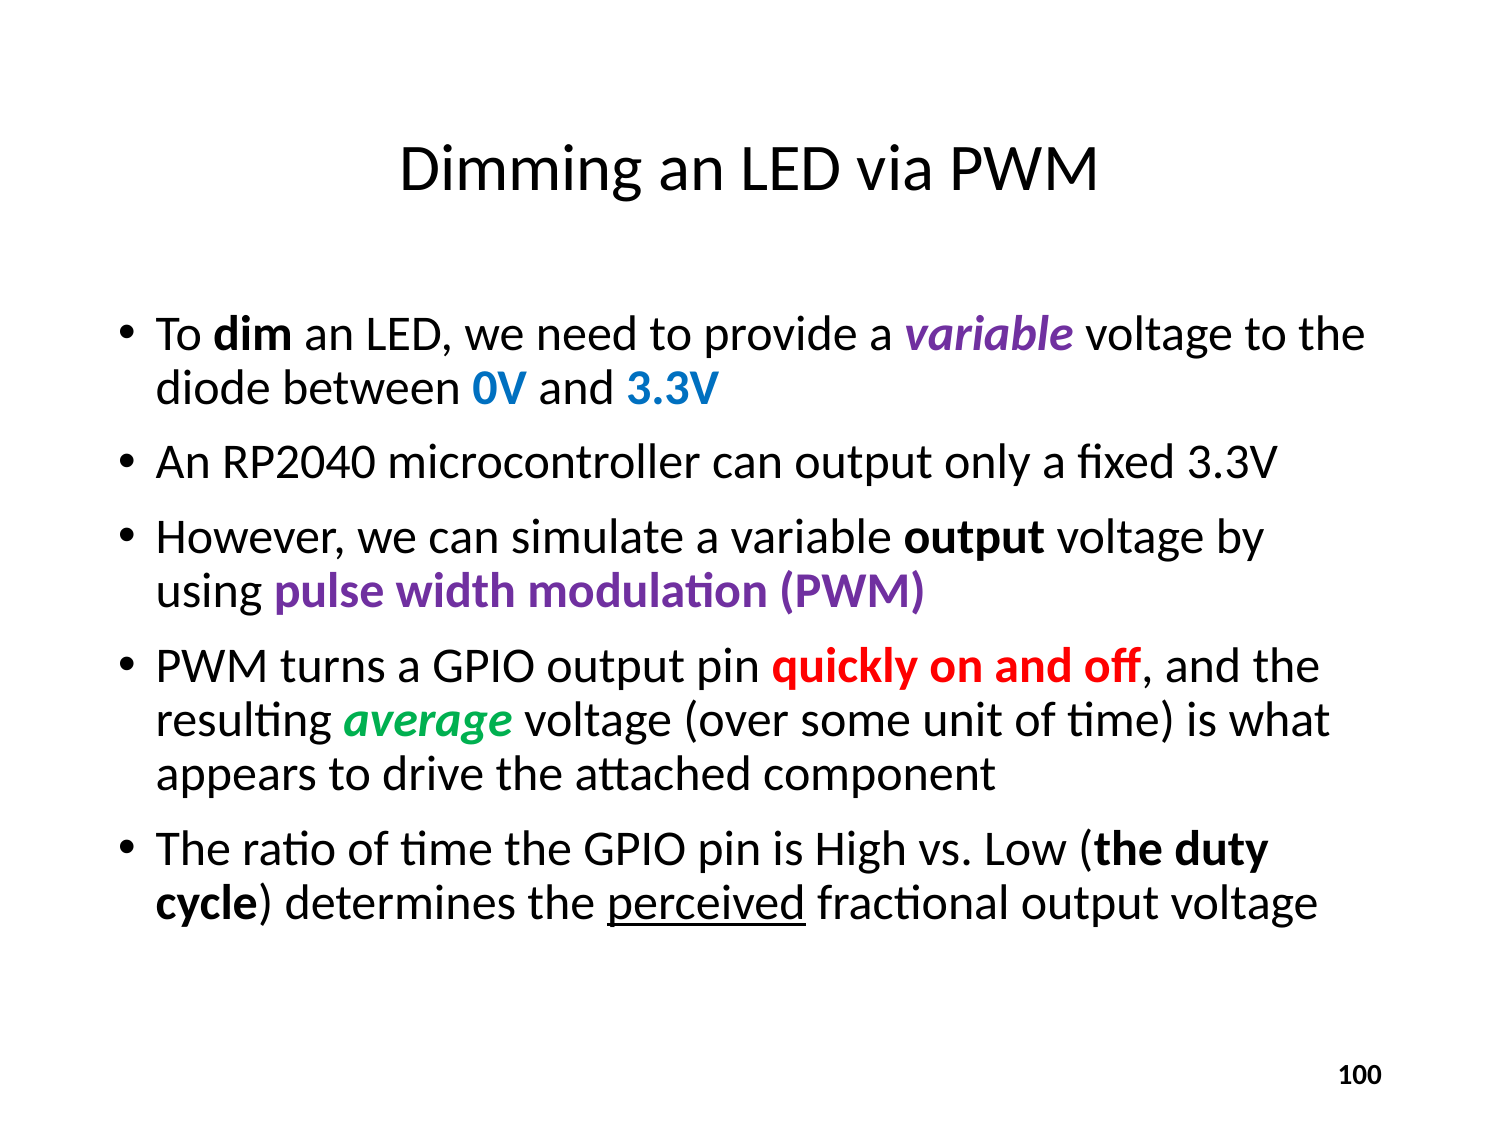

# Dimming an LED via PWM
To dim an LED, we need to provide a variable voltage to the diode between 0V and 3.3V
An RP2040 microcontroller can output only a fixed 3.3V
However, we can simulate a variable output voltage by using pulse width modulation (PWM)
PWM turns a GPIO output pin quickly on and off, and the resulting average voltage (over some unit of time) is what appears to drive the attached component
The ratio of time the GPIO pin is High vs. Low (the duty cycle) determines the perceived fractional output voltage
100